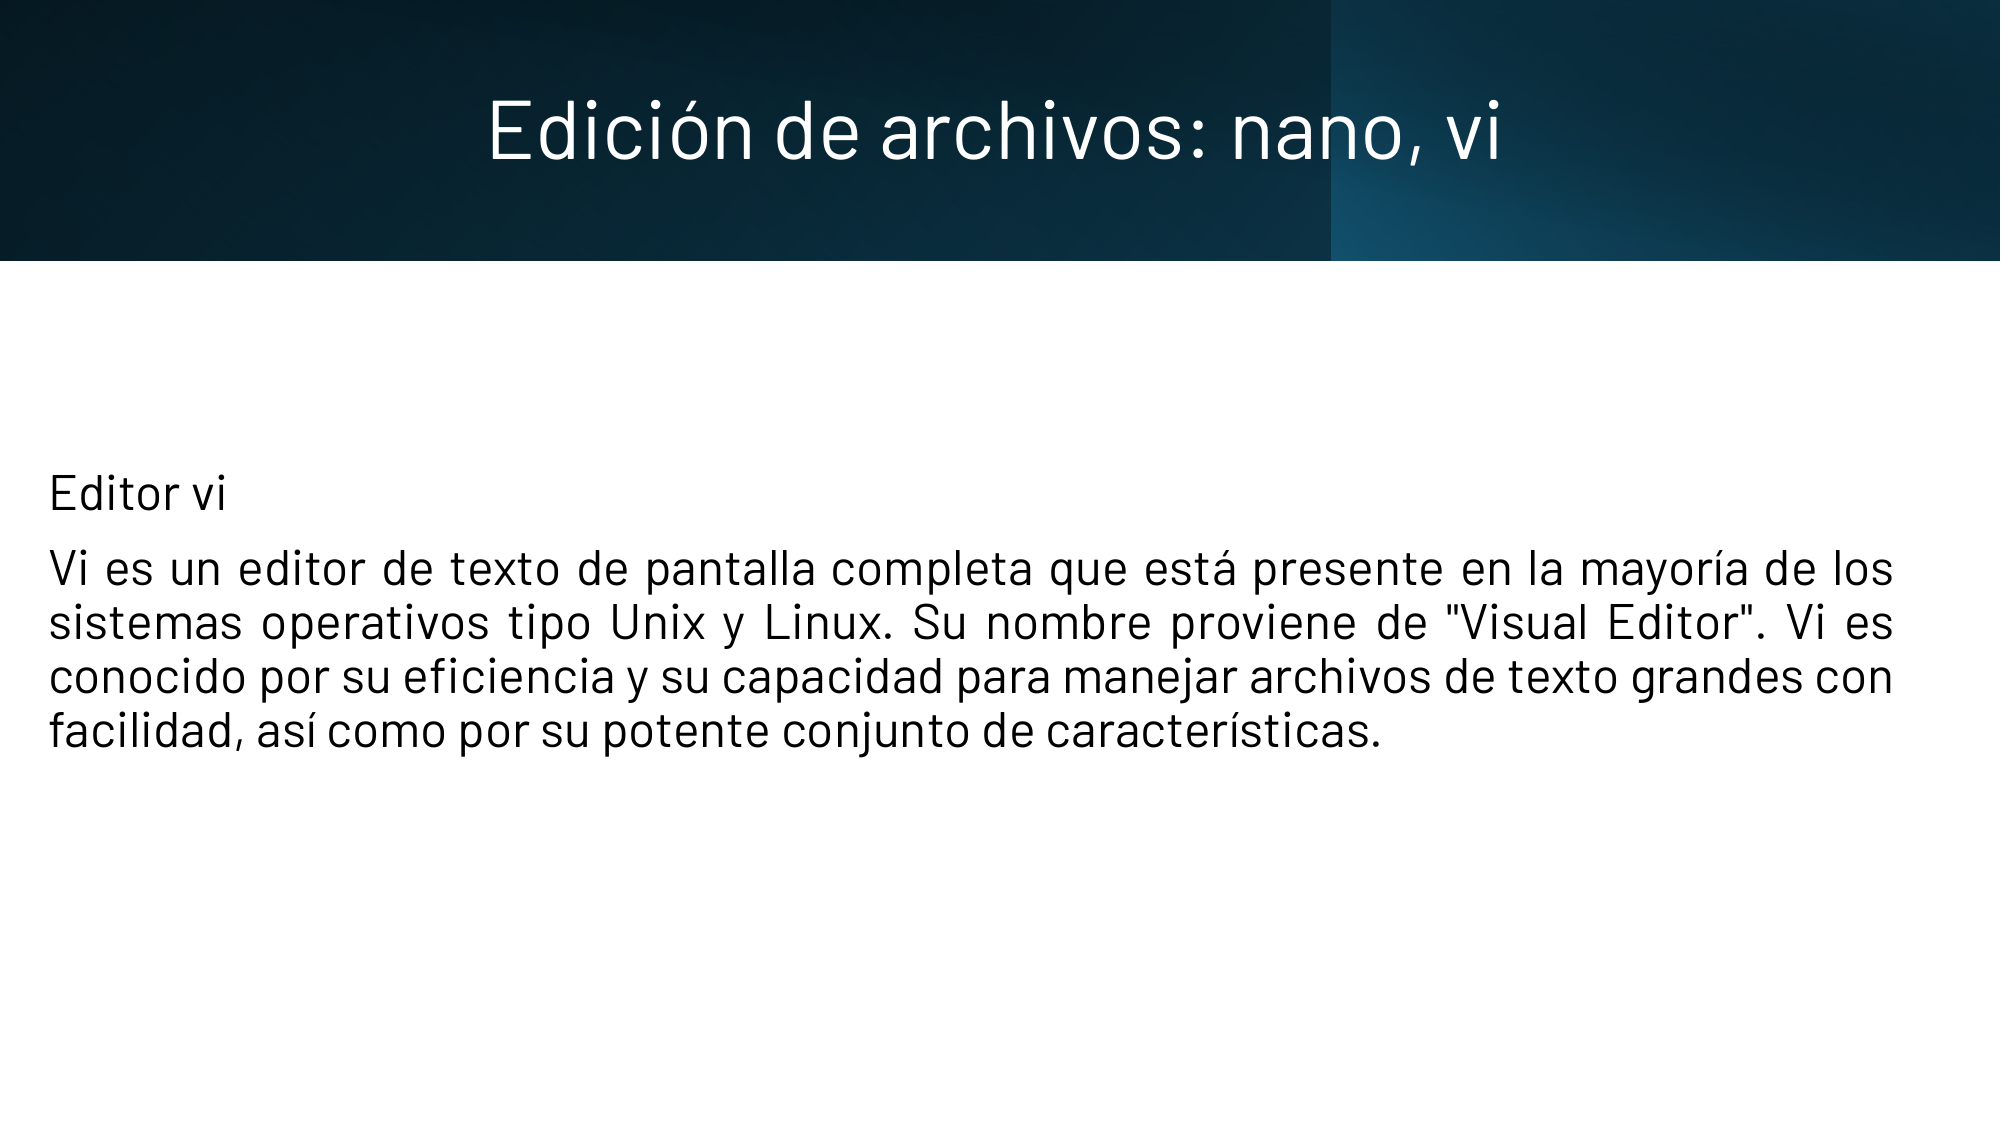

# Edición de archivos: nano, vi
Editor vi
Vi es un editor de texto de pantalla completa que está presente en la mayoría de los sistemas operativos tipo Unix y Linux. Su nombre proviene de "Visual Editor". Vi es conocido por su eficiencia y su capacidad para manejar archivos de texto grandes con facilidad, así como por su potente conjunto de características.